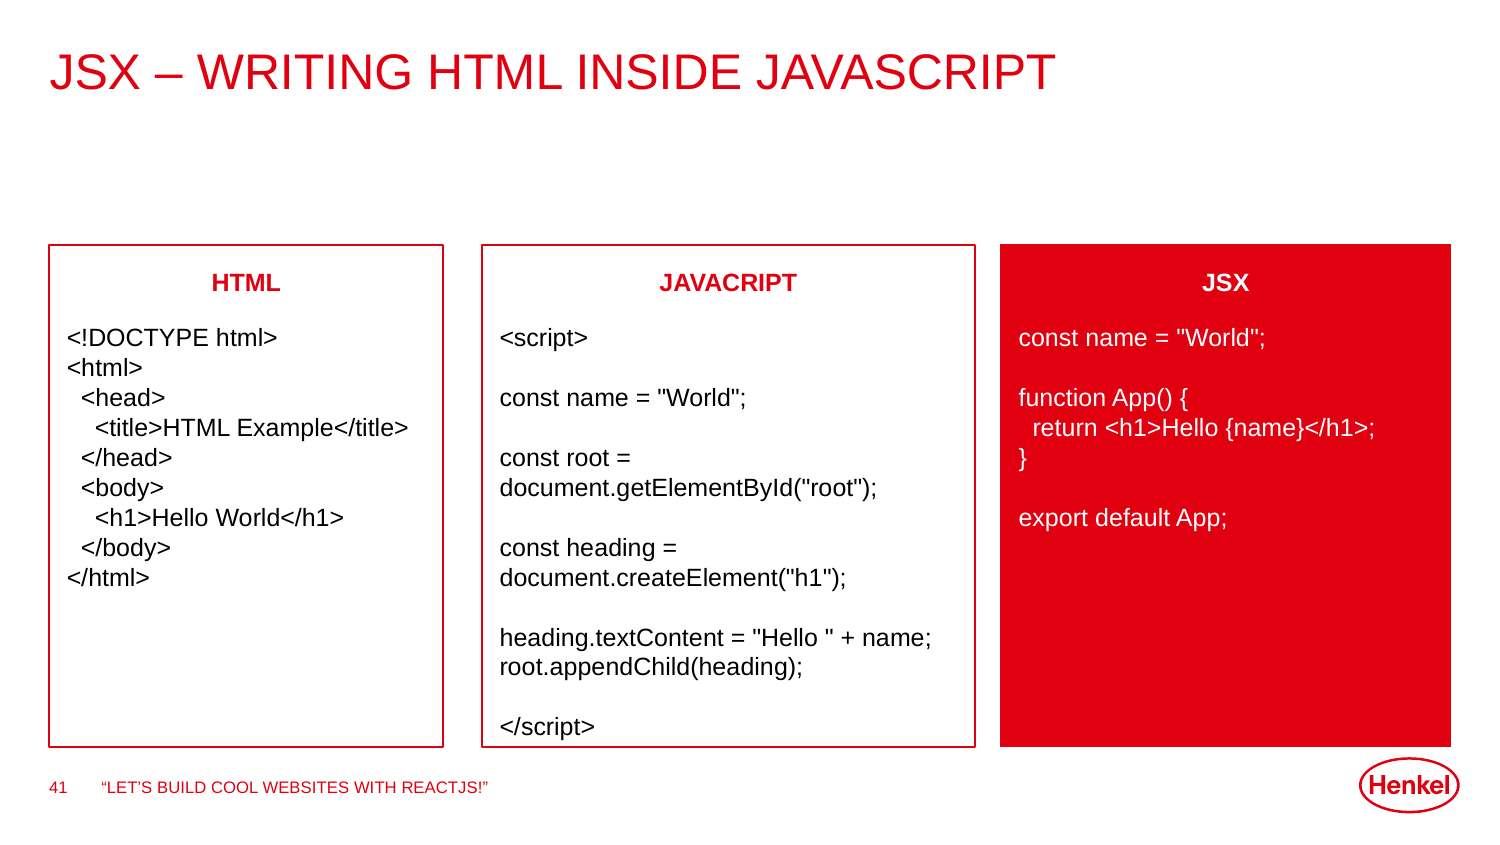

# JSX – Writing HTML inside JavaScript
HTML
<!DOCTYPE html>
<html>
  <head>
    <title>HTML Example</title>
  </head>
  <body>
    <h1>Hello World</h1>
  </body>
</html>
JAVACRIPT
<script>

const name = "World";

const root = document.getElementById("root");

const heading = document.createElement("h1");

heading.textContent = "Hello " + name;
root.appendChild(heading);

</script>
JSX
const name = "World";

function App() {
  return <h1>Hello {name}</h1>;
}

export default App;
41
“Let’s Build Cool Websites with ReactJS!”